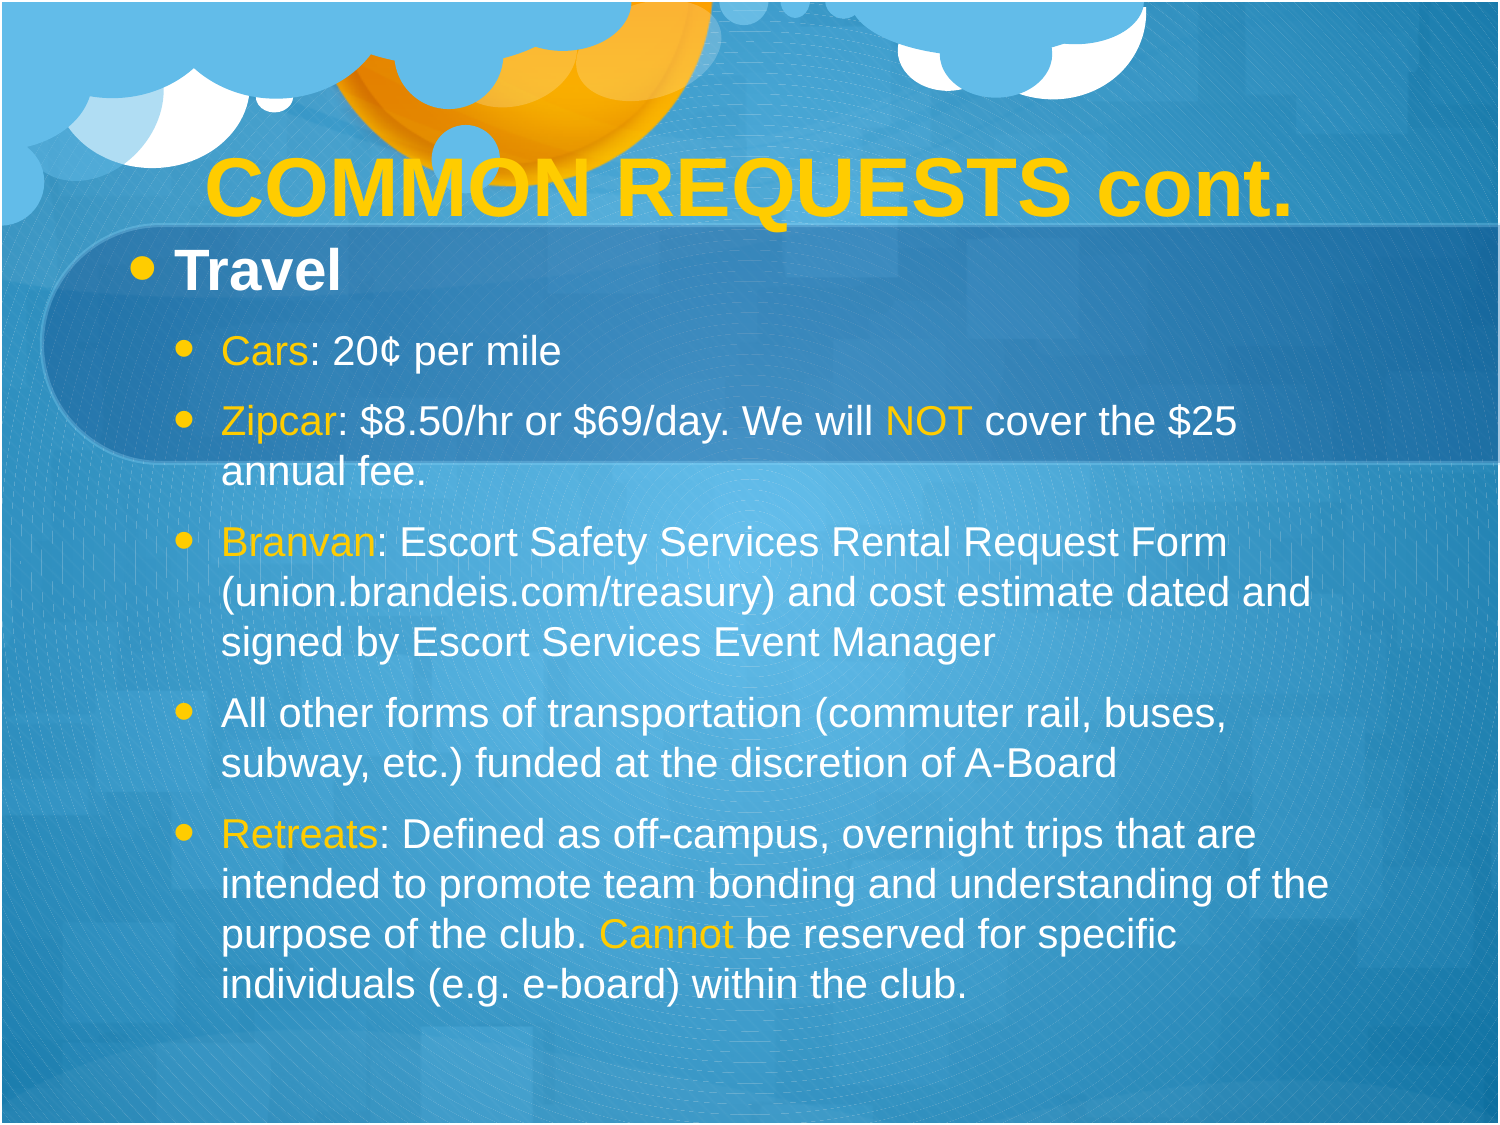

# COMMON REQUESTS cont.
Travel
Cars: 20¢ per mile
Zipcar: $8.50/hr or $69/day. We will NOT cover the $25 annual fee.
Branvan: Escort Safety Services Rental Request Form (union.brandeis.com/treasury) and cost estimate dated and signed by Escort Services Event Manager
All other forms of transportation (commuter rail, buses, subway, etc.) funded at the discretion of A-Board
Retreats: Defined as off-campus, overnight trips that are intended to promote team bonding and understanding of the purpose of the club. Cannot be reserved for specific individuals (e.g. e-board) within the club.